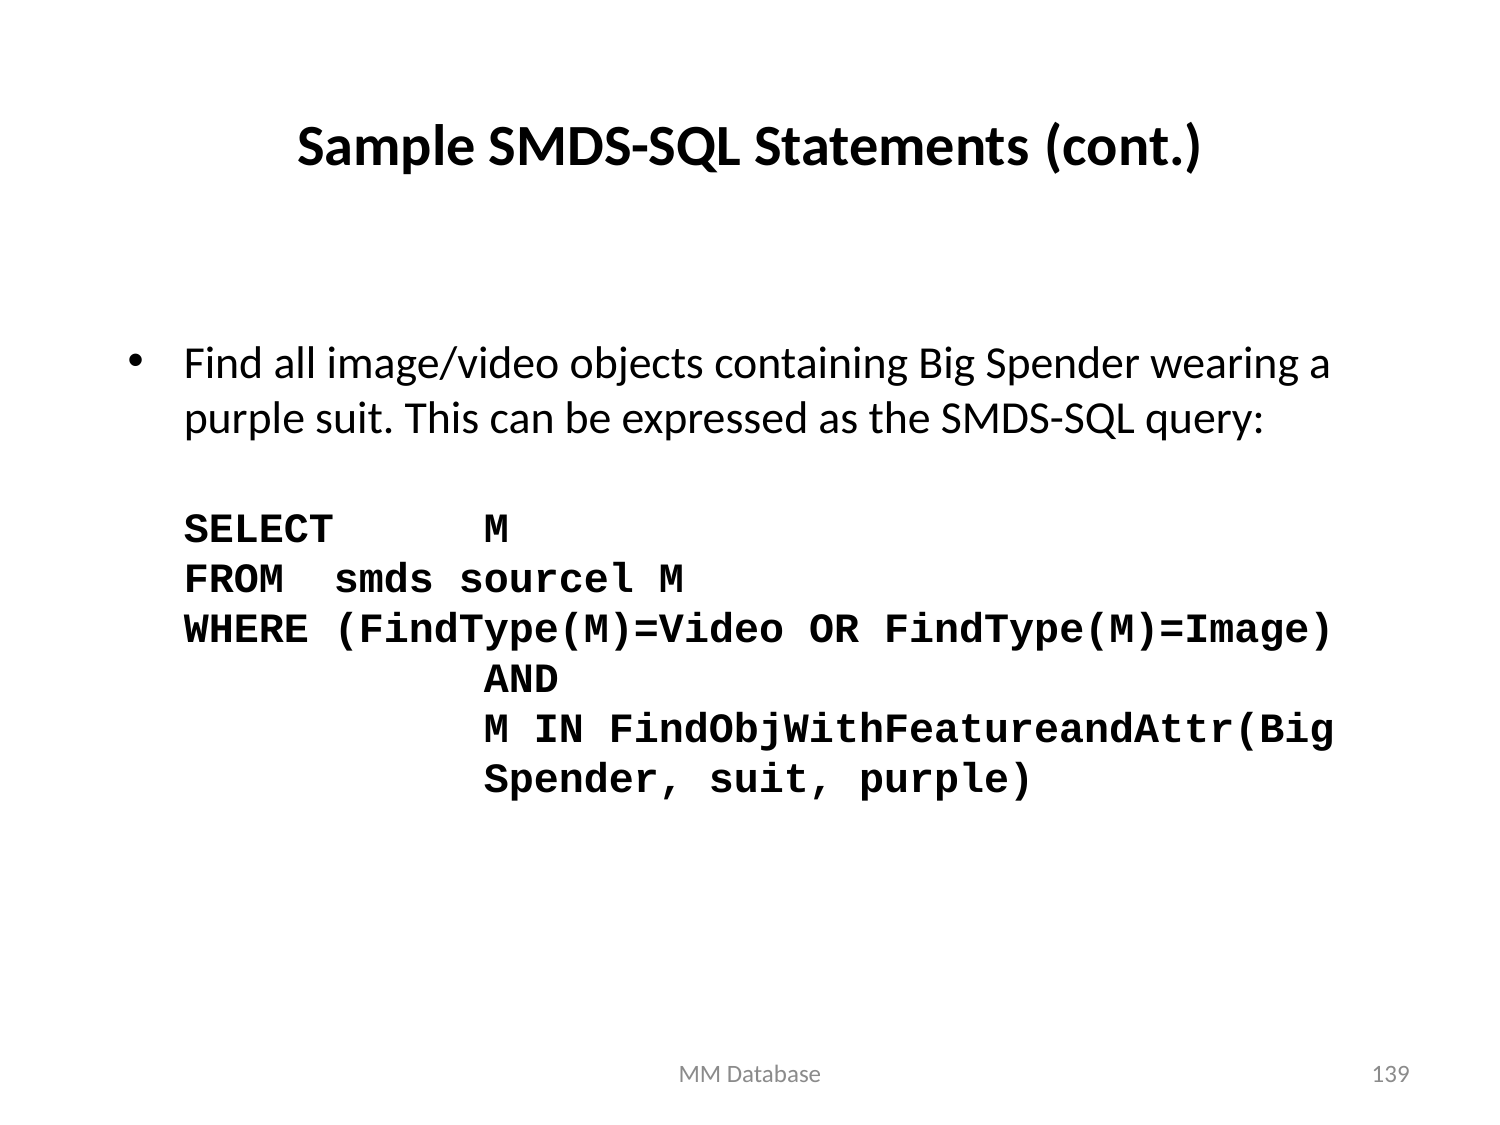

# Sample SMDS-SQL Statements (cont.)
Find all image/video objects containing Big Spender wearing a purple suit. This can be expressed as the SMDS-SQL query:

	SELECT	M
	FROM	smds sourcel M
	WHERE	(FindType(M)=Video OR FindType(M)=Image)
			AND
			M IN FindObjWithFeatureandAttr(Big 			Spender, suit, purple)
MM Database
139